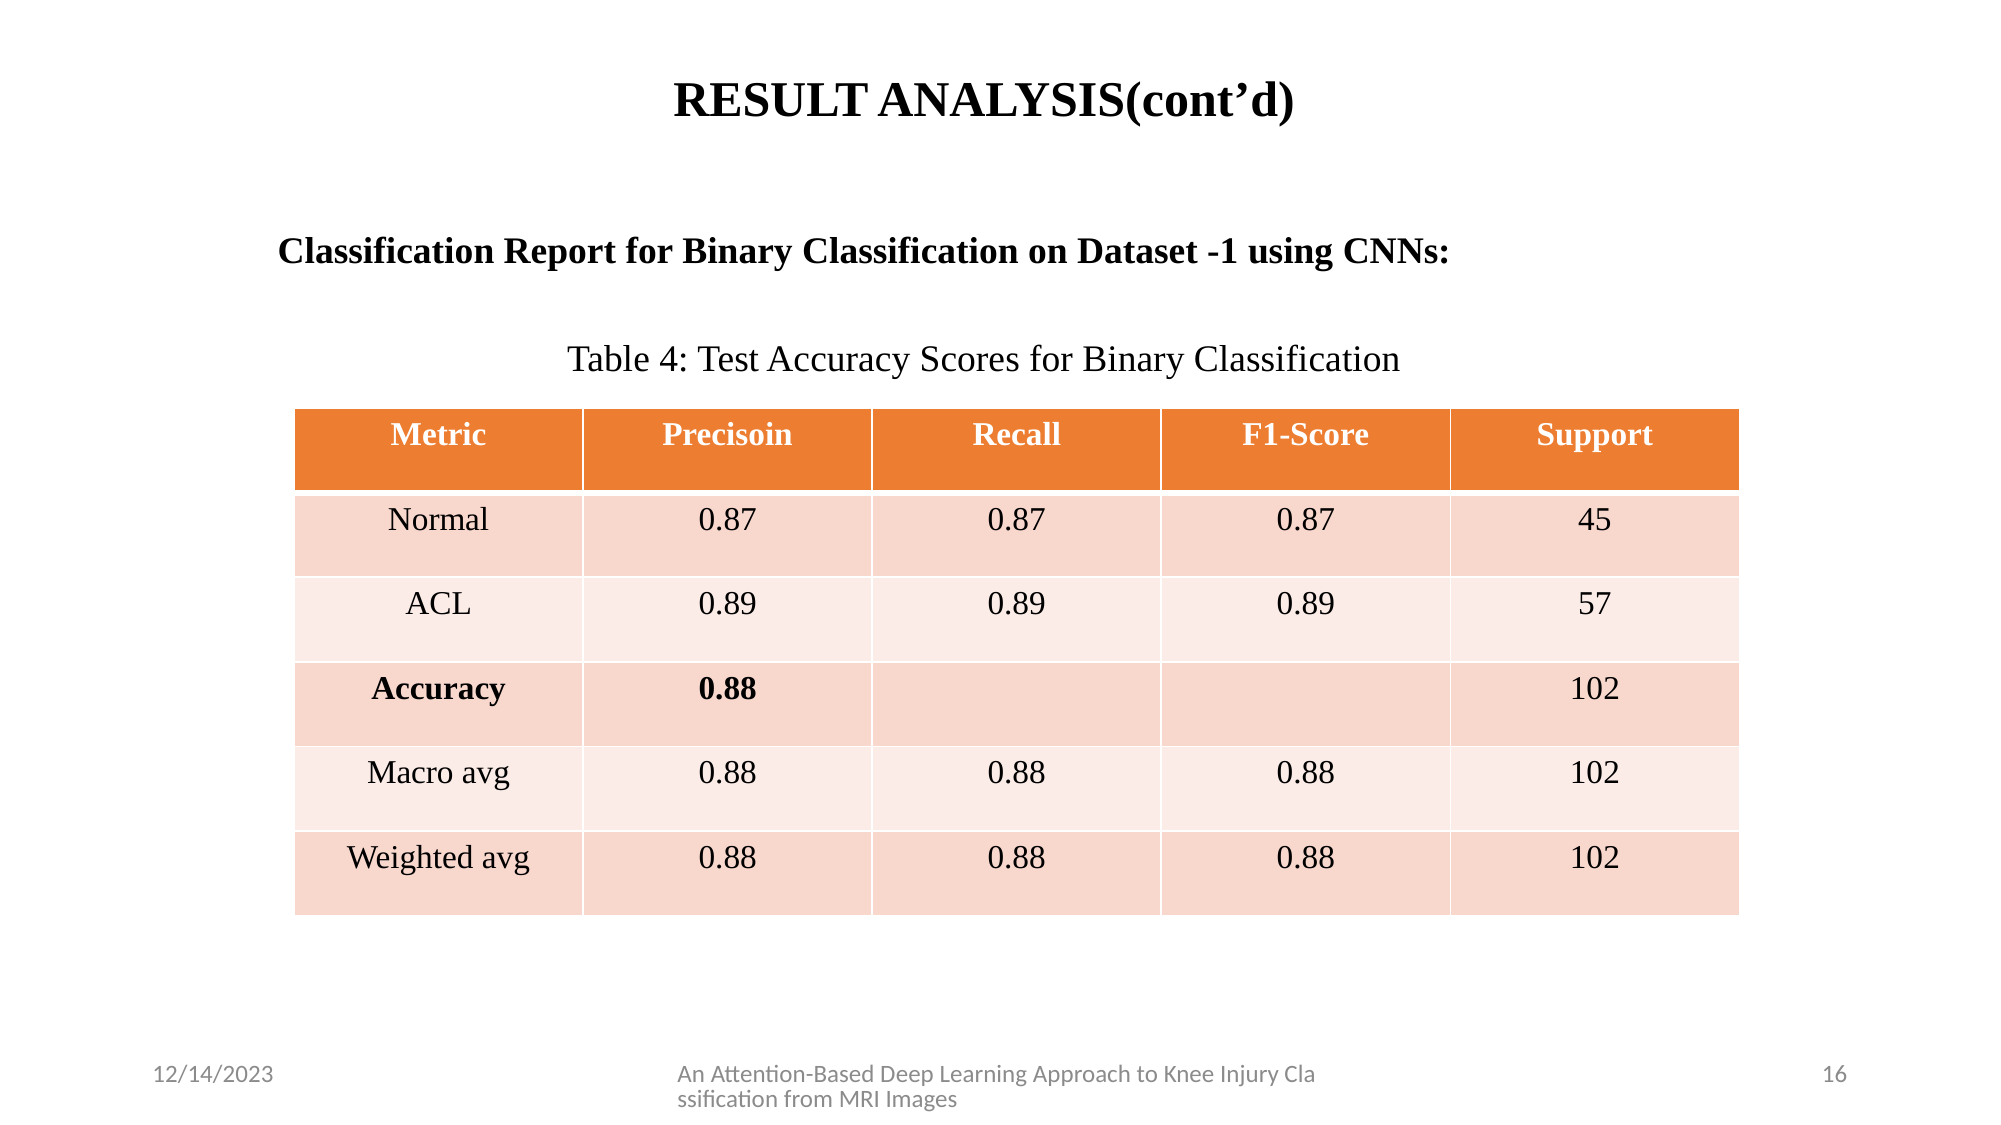

RESULT ANALYSIS(cont’d)
Classification Report for Binary Classification on Dataset -1 using CNNs:
Table 4: Test Accuracy Scores for Binary Classification
| Metric | Precisoin | Recall | F1-Score | Support |
| --- | --- | --- | --- | --- |
| Normal | 0.87 | 0.87 | 0.87 | 45 |
| ACL | 0.89 | 0.89 | 0.89 | 57 |
| Accuracy | 0.88 |  |  | 102 |
| Macro avg | 0.88 | 0.88 | 0.88 | 102 |
| Weighted avg | 0.88 | 0.88 | 0.88 | 102 |
12/14/2023
An Attention-Based Deep Learning Approach to Knee Injury Classification from MRI Images
16